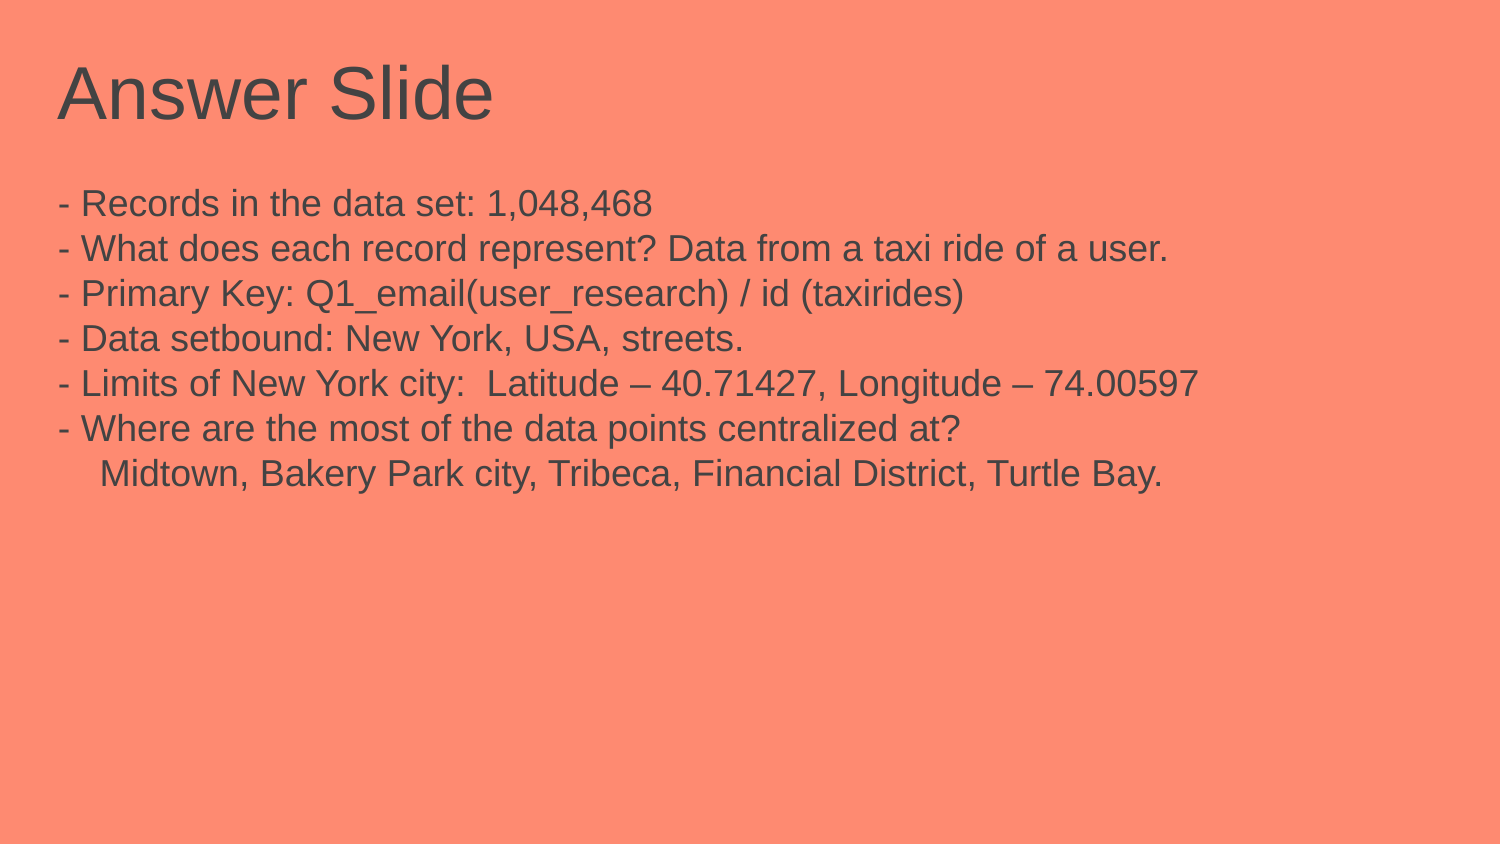

# Answer Slide

- Records in the data set: 1,048,468
- What does each record represent? Data from a taxi ride of a user.
- Primary Key: Q1_email(user_research) / id (taxirides)
- Data setbound: New York, USA, streets.
- Limits of New York city:  Latitude – 40.71427, Longitude – 74.00597
- Where are the most of the data points centralized at?
    Midtown, Bakery Park city, Tribeca, Financial District, Turtle Bay.